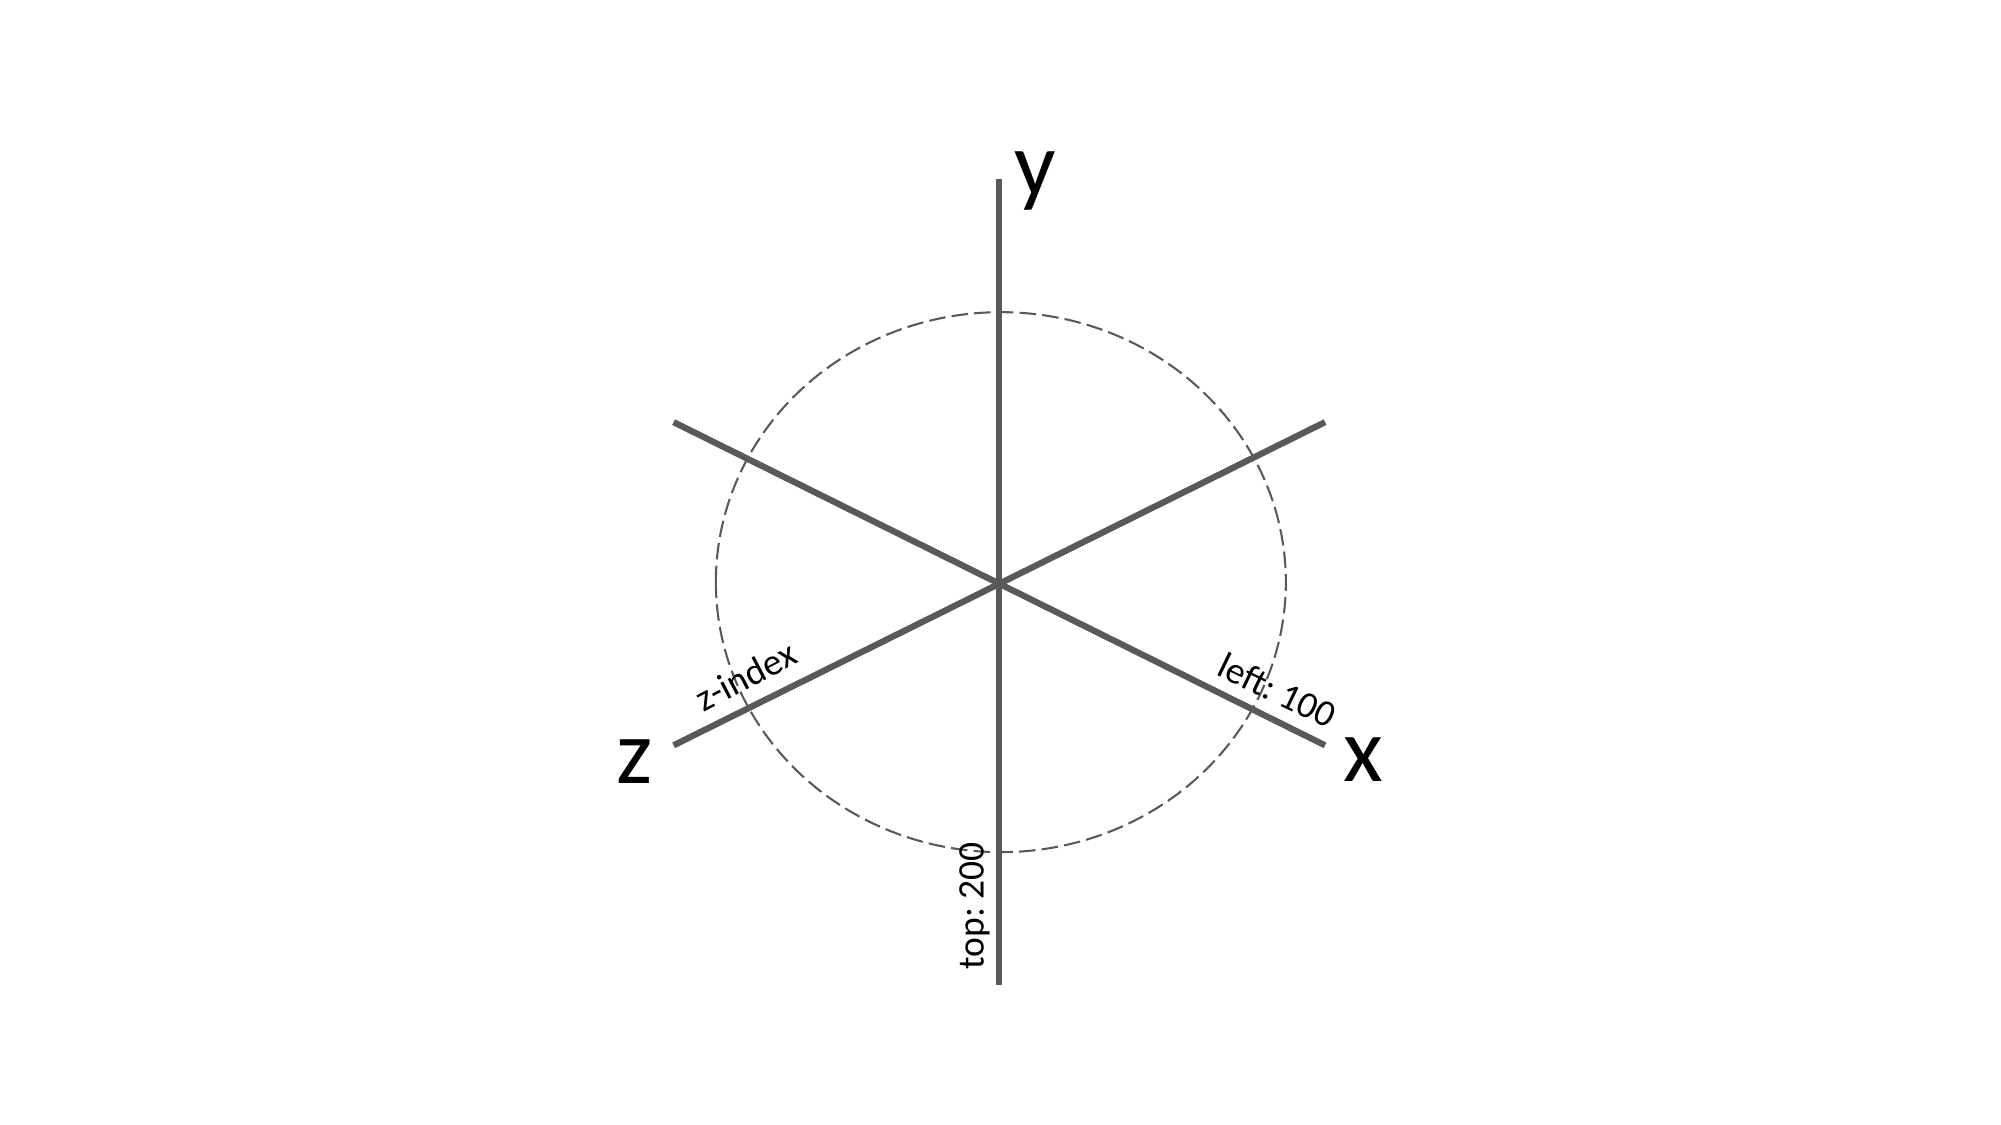

y

x
z
z-index
left: 100
top: 200